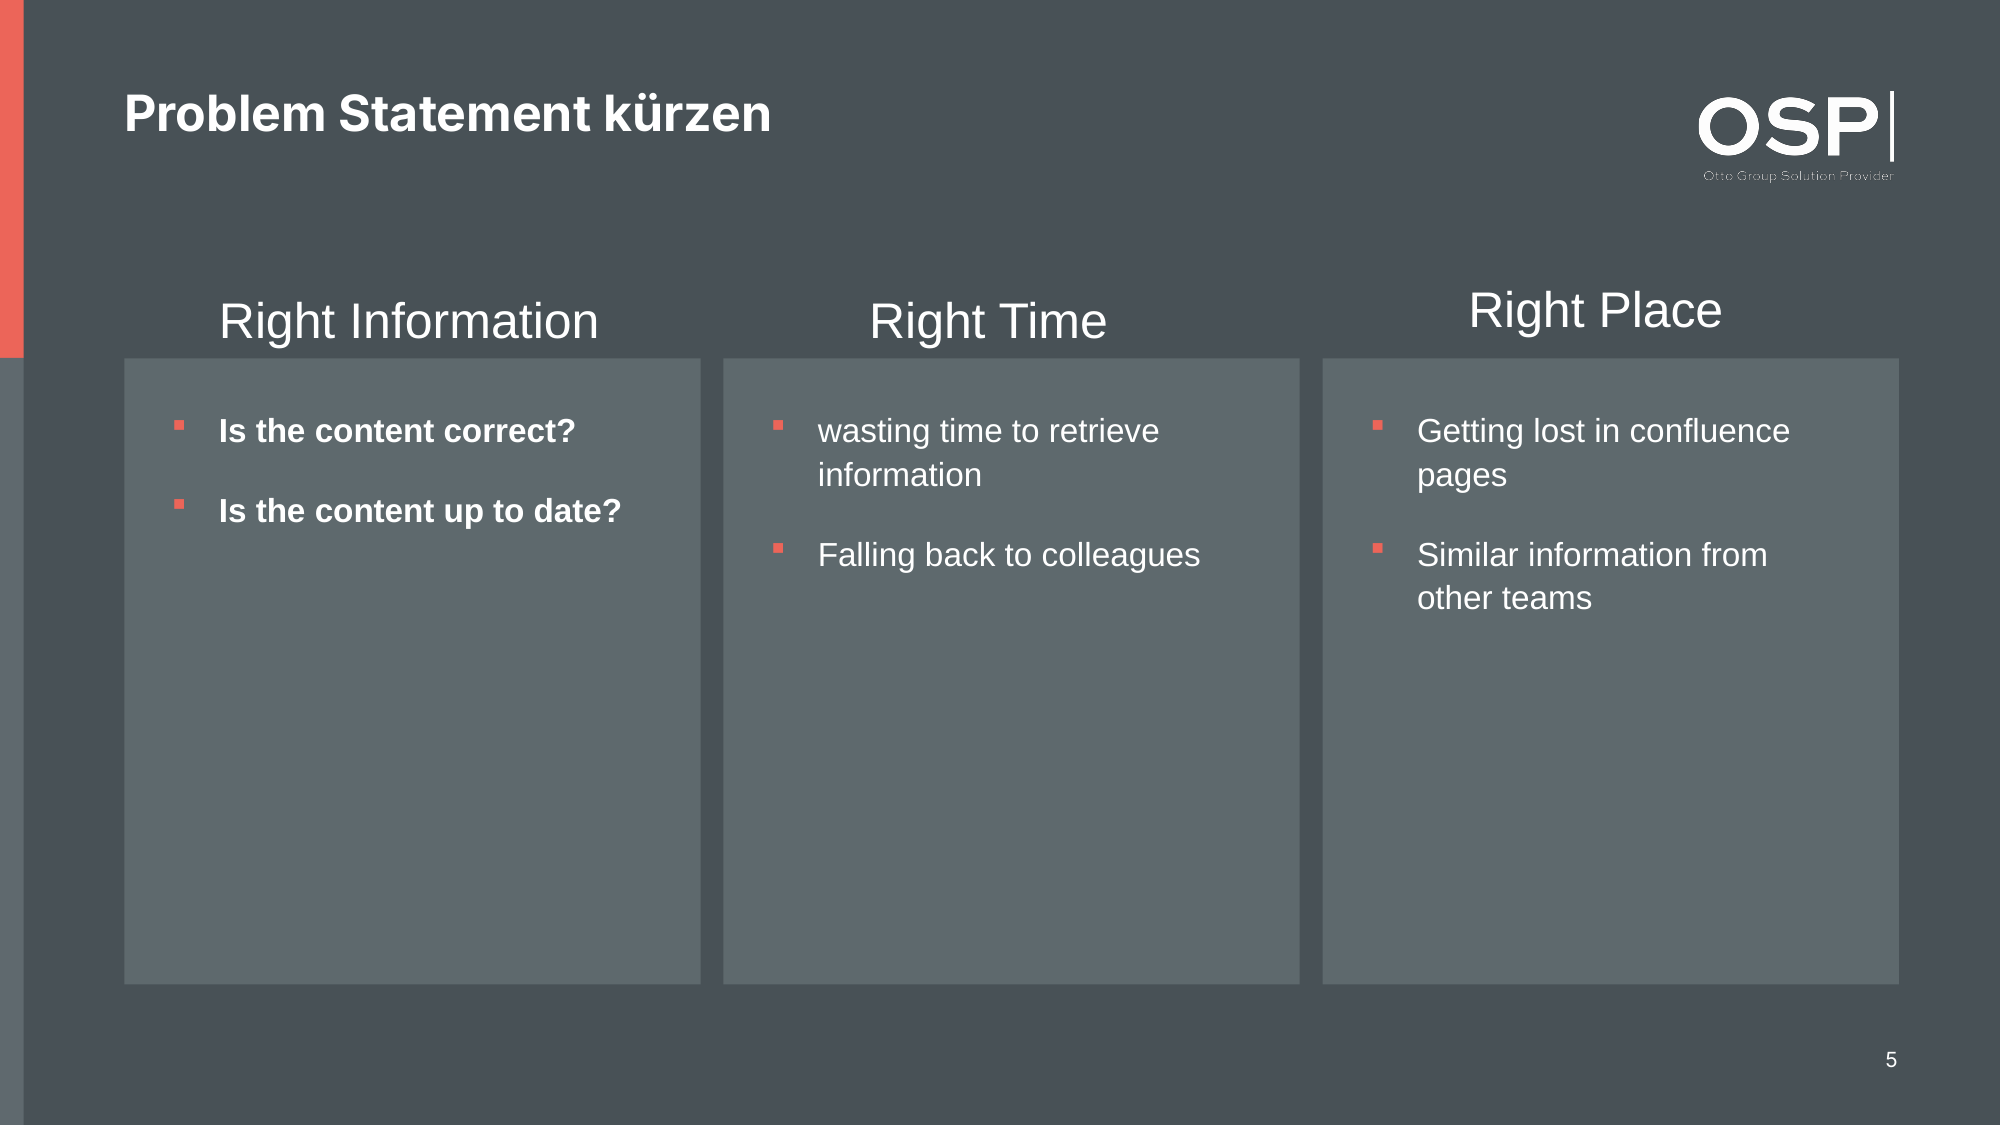

# Problem Statement kürzen
Right Place

Right Information

Right Time

Is the content correct?
Is the content up to date?
wasting time to retrieve information
Falling back to colleagues

Getting lost in confluence pages
Similar information from other teams

5